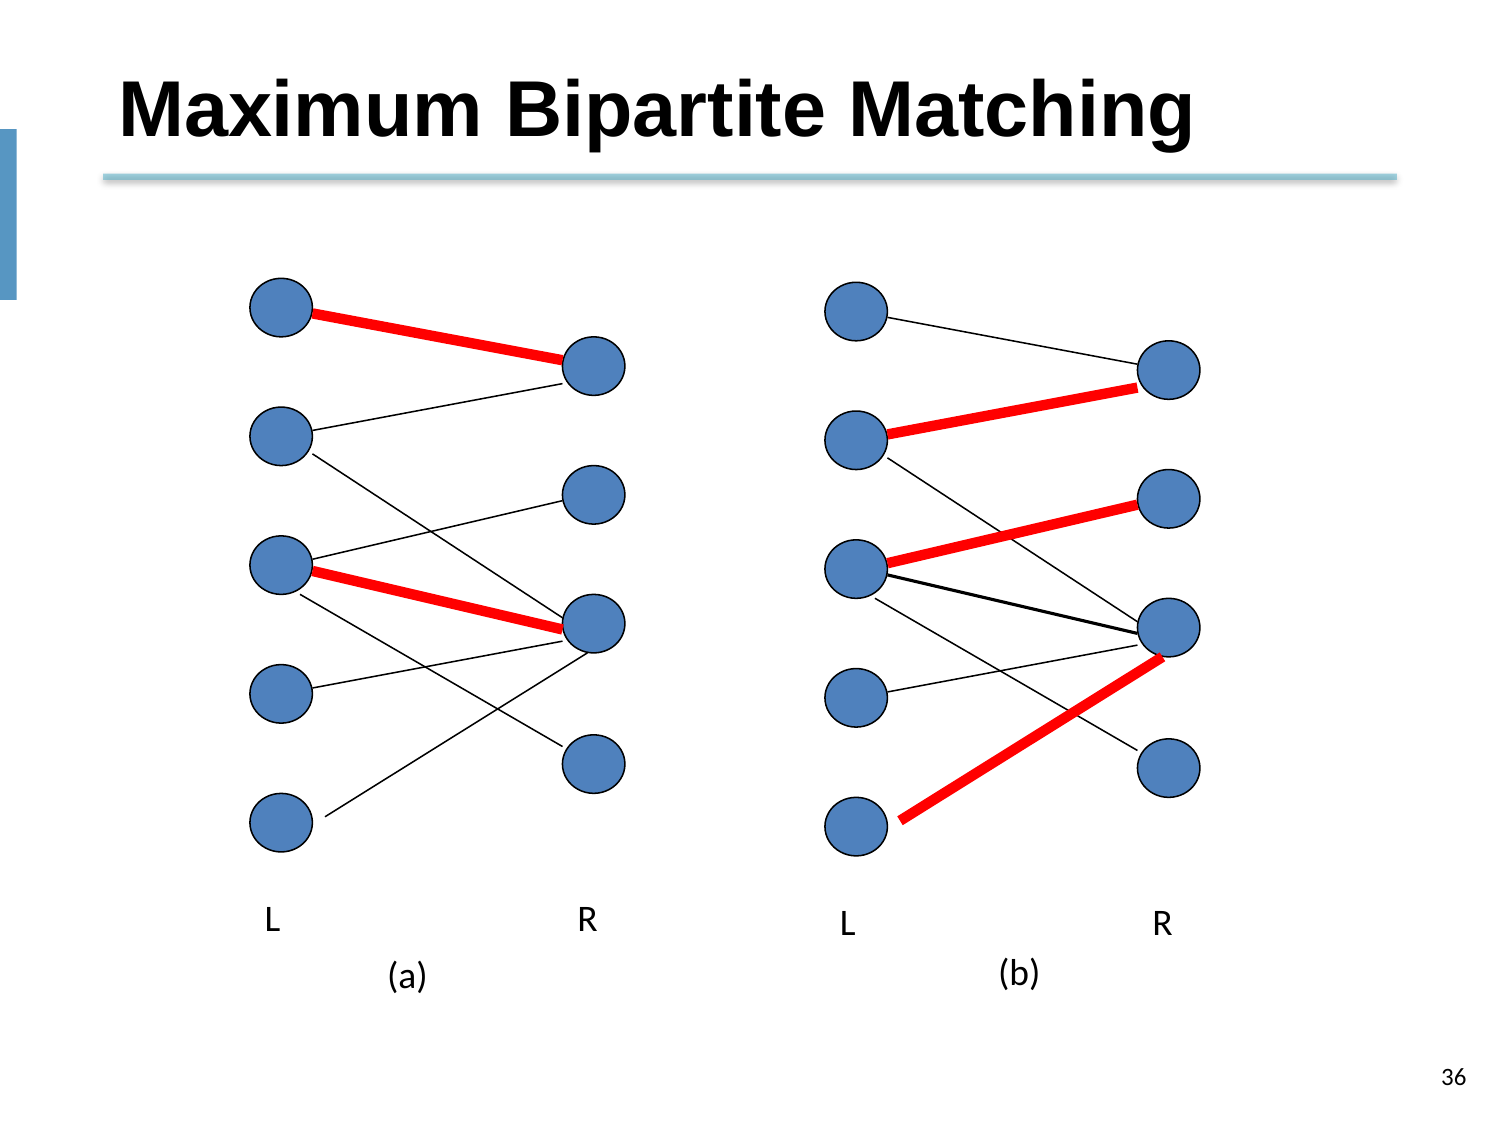

# Maximum Bipartite Matching

L

R
L
R
(b)
(a)
36